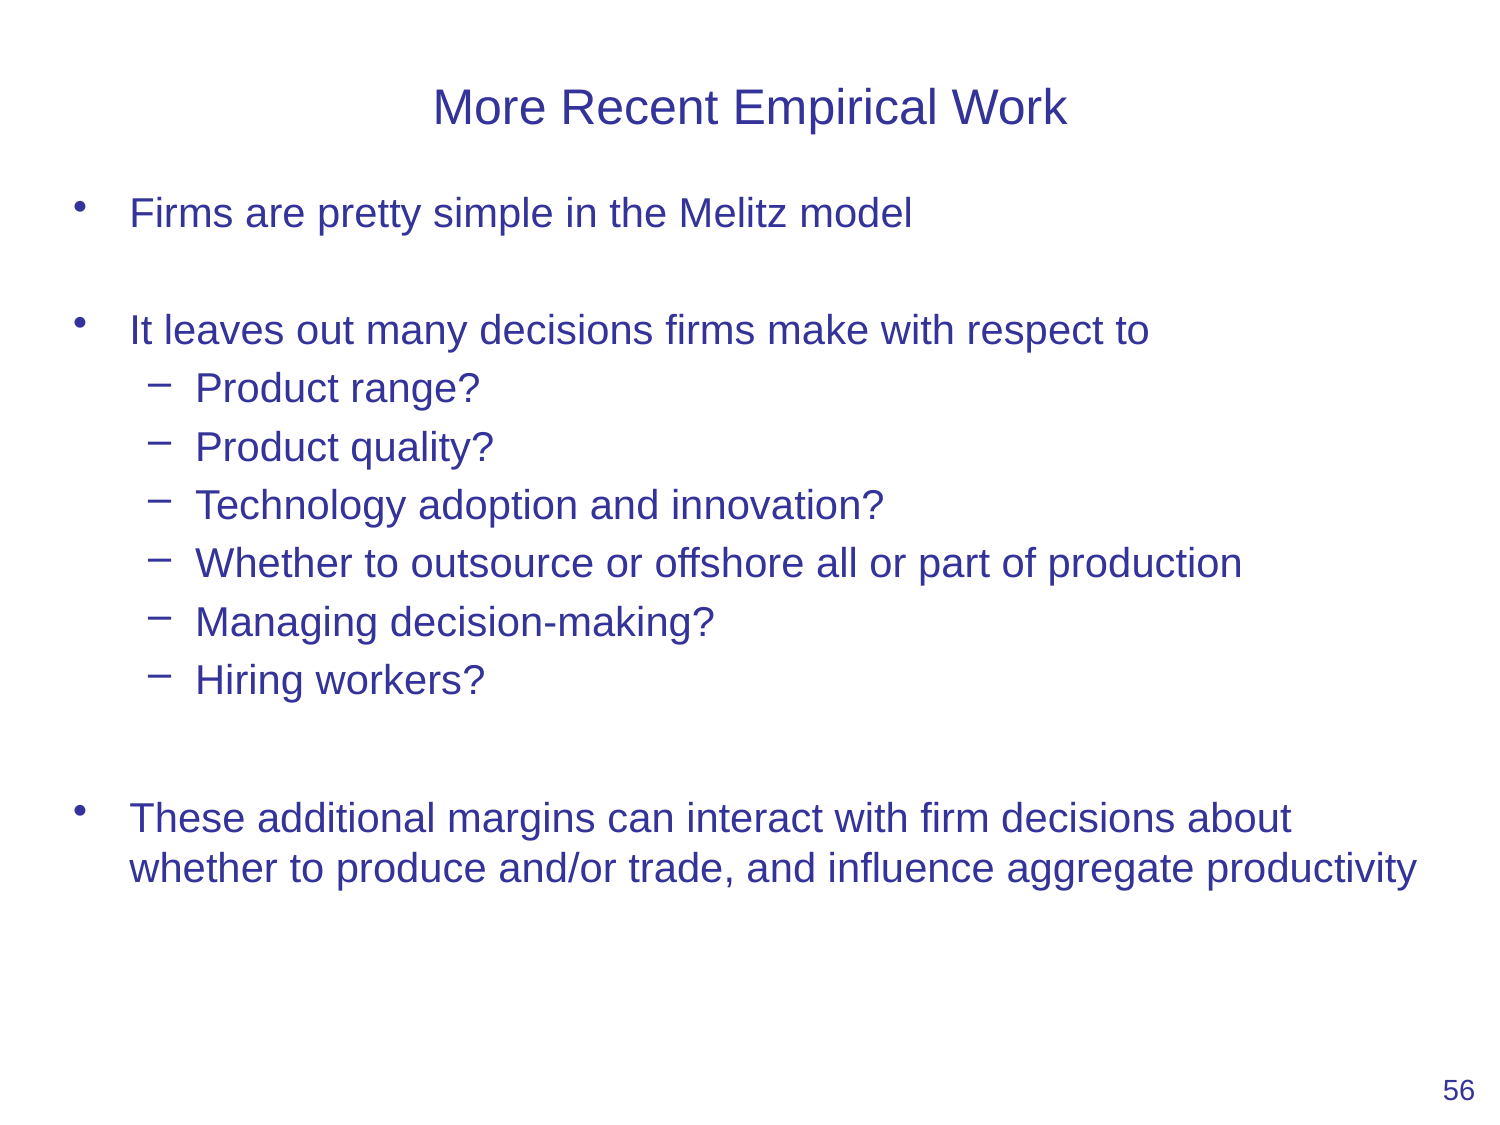

# More Recent Empirical Work
Firms are pretty simple in the Melitz model

It leaves out many decisions firms make with respect to
Product range?
Product quality?
Technology adoption and innovation?
Whether to outsource or offshore all or part of production
Managing decision-making?
Hiring workers?

These additional margins can interact with firm decisions about whether to produce and/or trade, and influence aggregate productivity

56